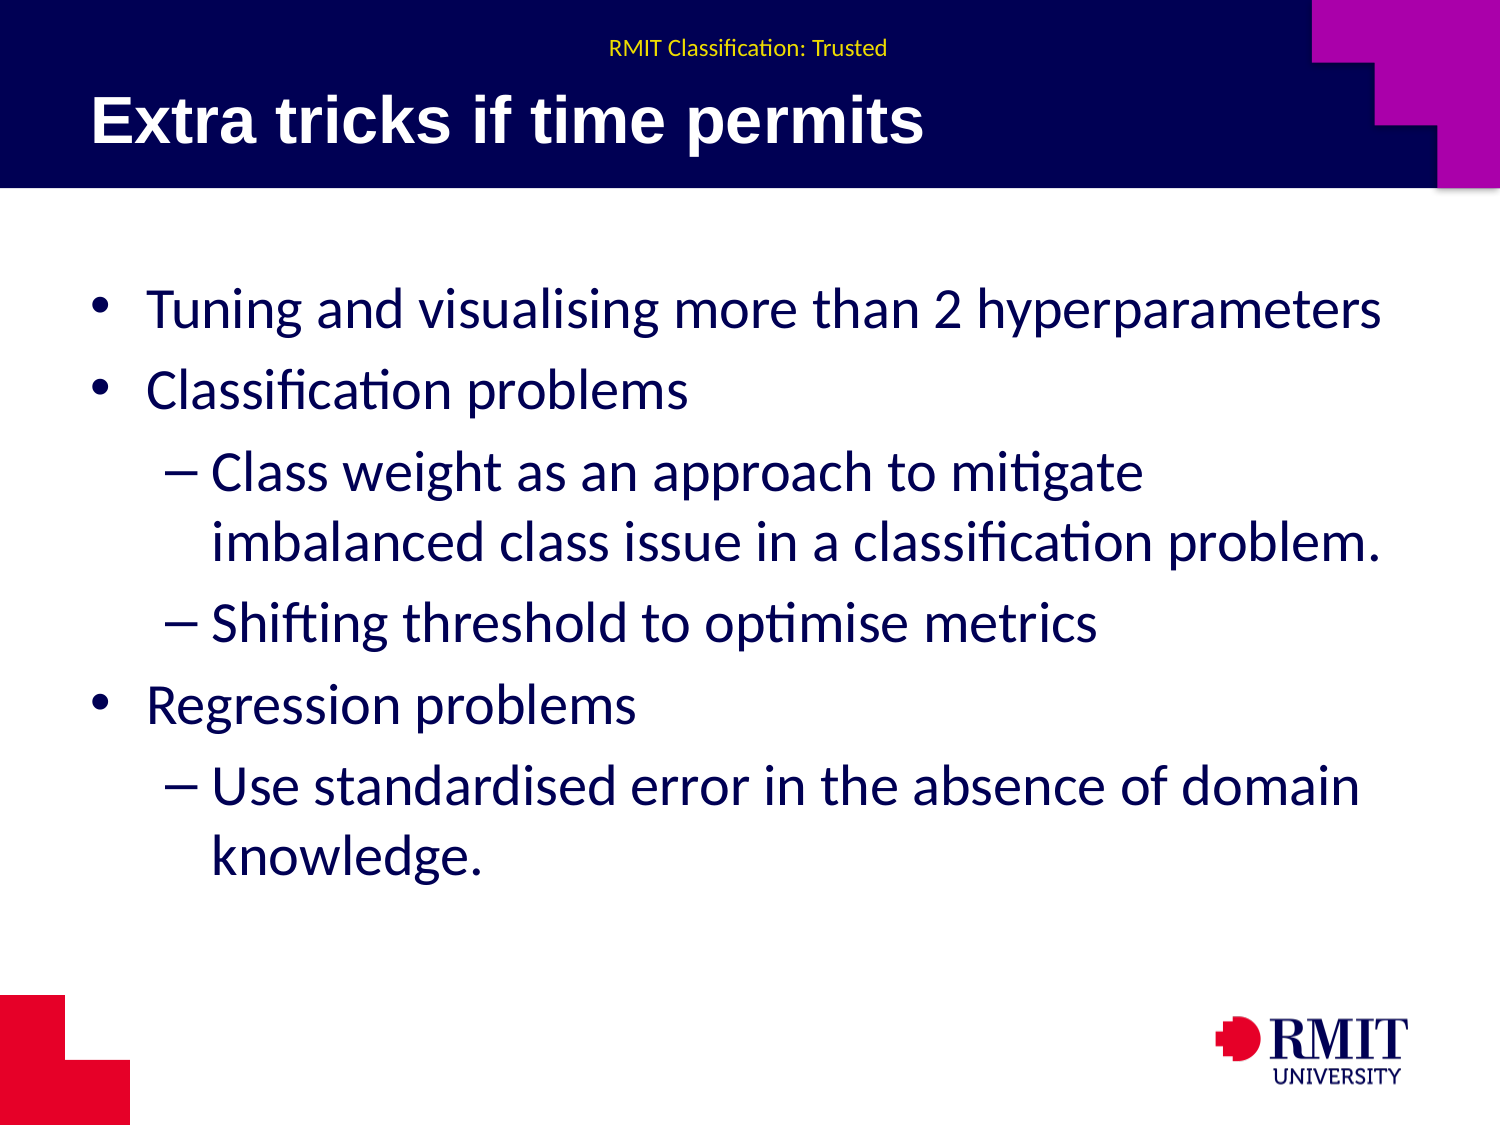

# Extra tricks if time permits
Tuning and visualising more than 2 hyperparameters
Classification problems
Class weight as an approach to mitigate imbalanced class issue in a classification problem.
Shifting threshold to optimise metrics
Regression problems
Use standardised error in the absence of domain knowledge.